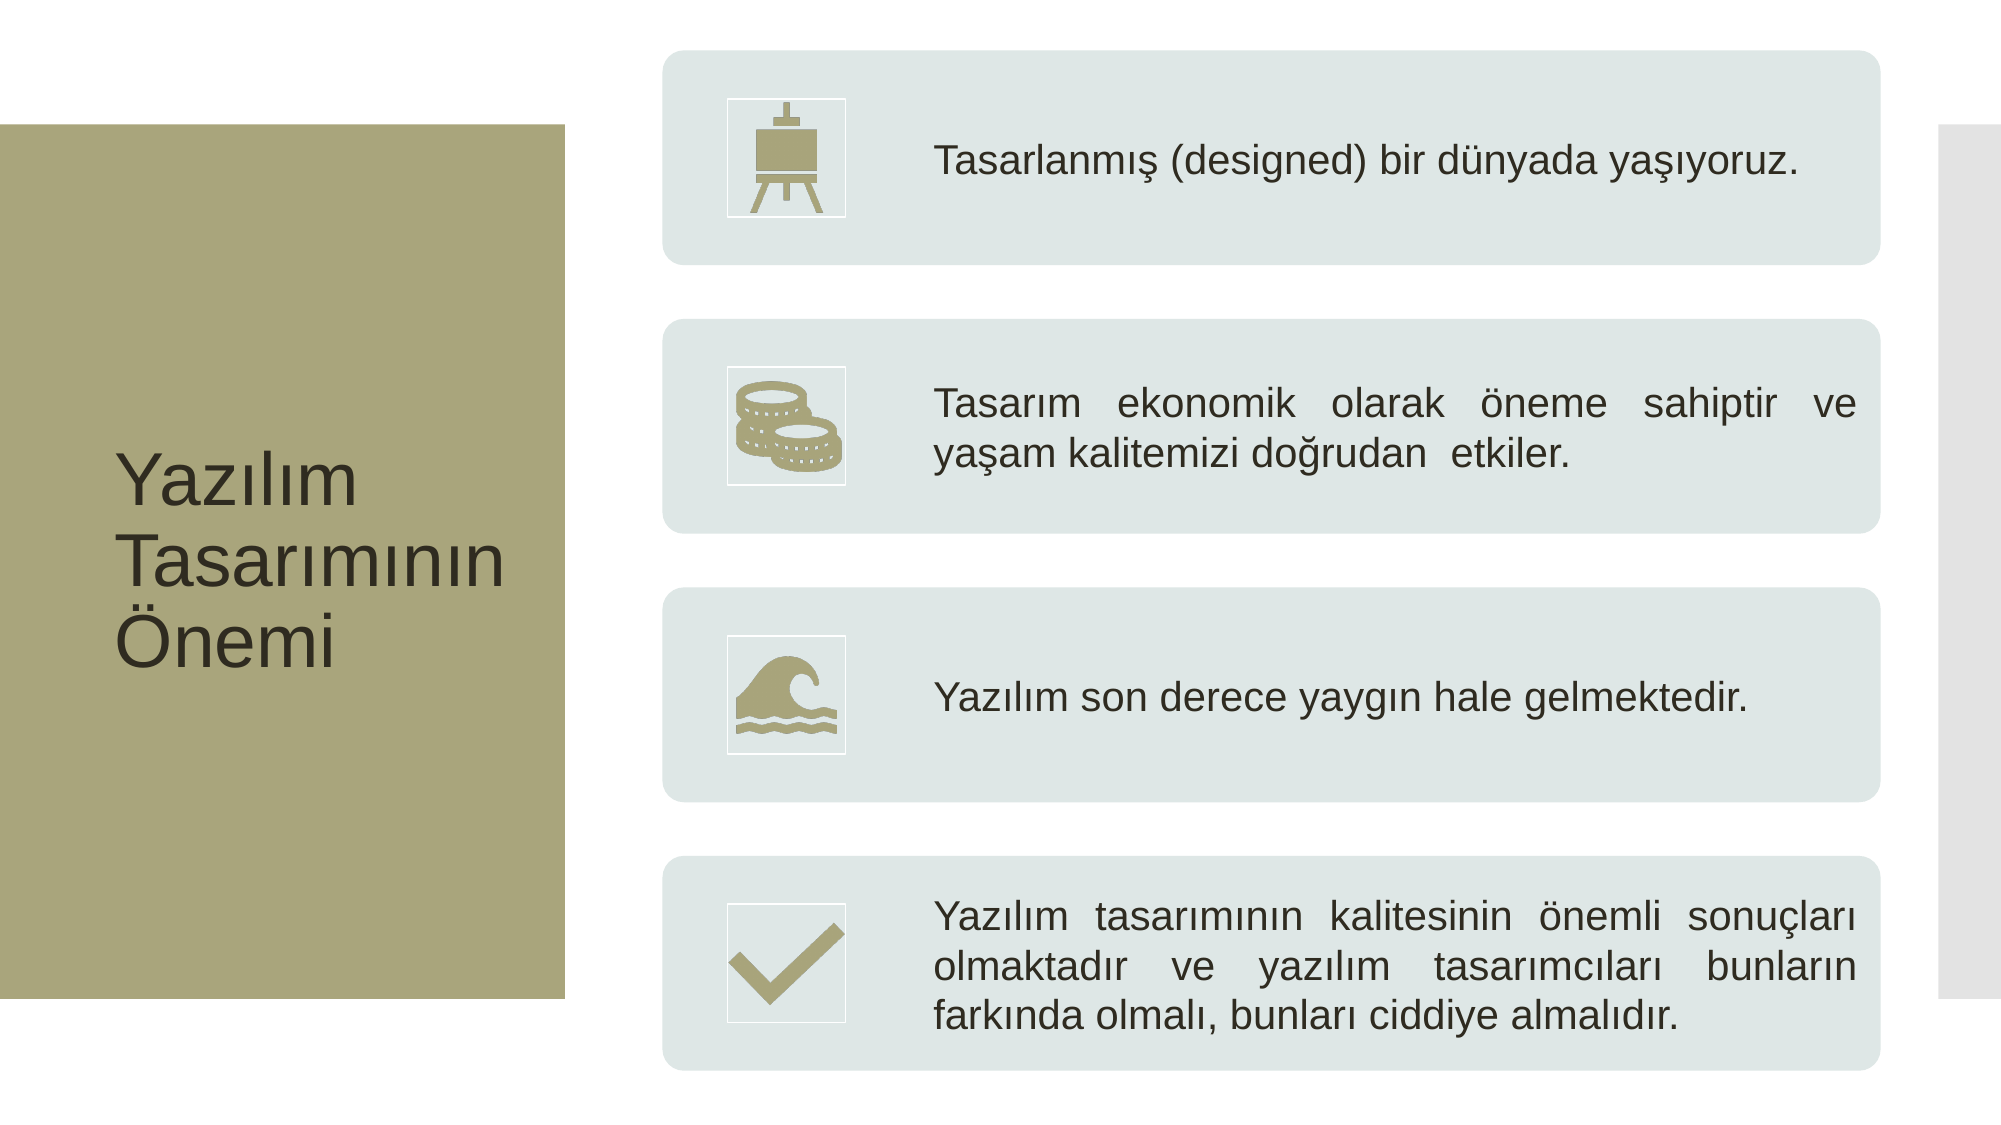

Tasarlanmış (designed) bir dünyada yaşıyoruz.

Tasarım ekonomik olarak öneme sahiptir ve yaşam kalitemizi doğrudan  etkiler.

Yazılım son derece yaygın hale gelmektedir.

Yazılım tasarımının kalitesinin önemli sonuçları olmaktadır ve yazılım tasarımcıları bunların farkında olmalı, bunları ciddiye almalıdır.

# Yazılım Tasarımının Önemi